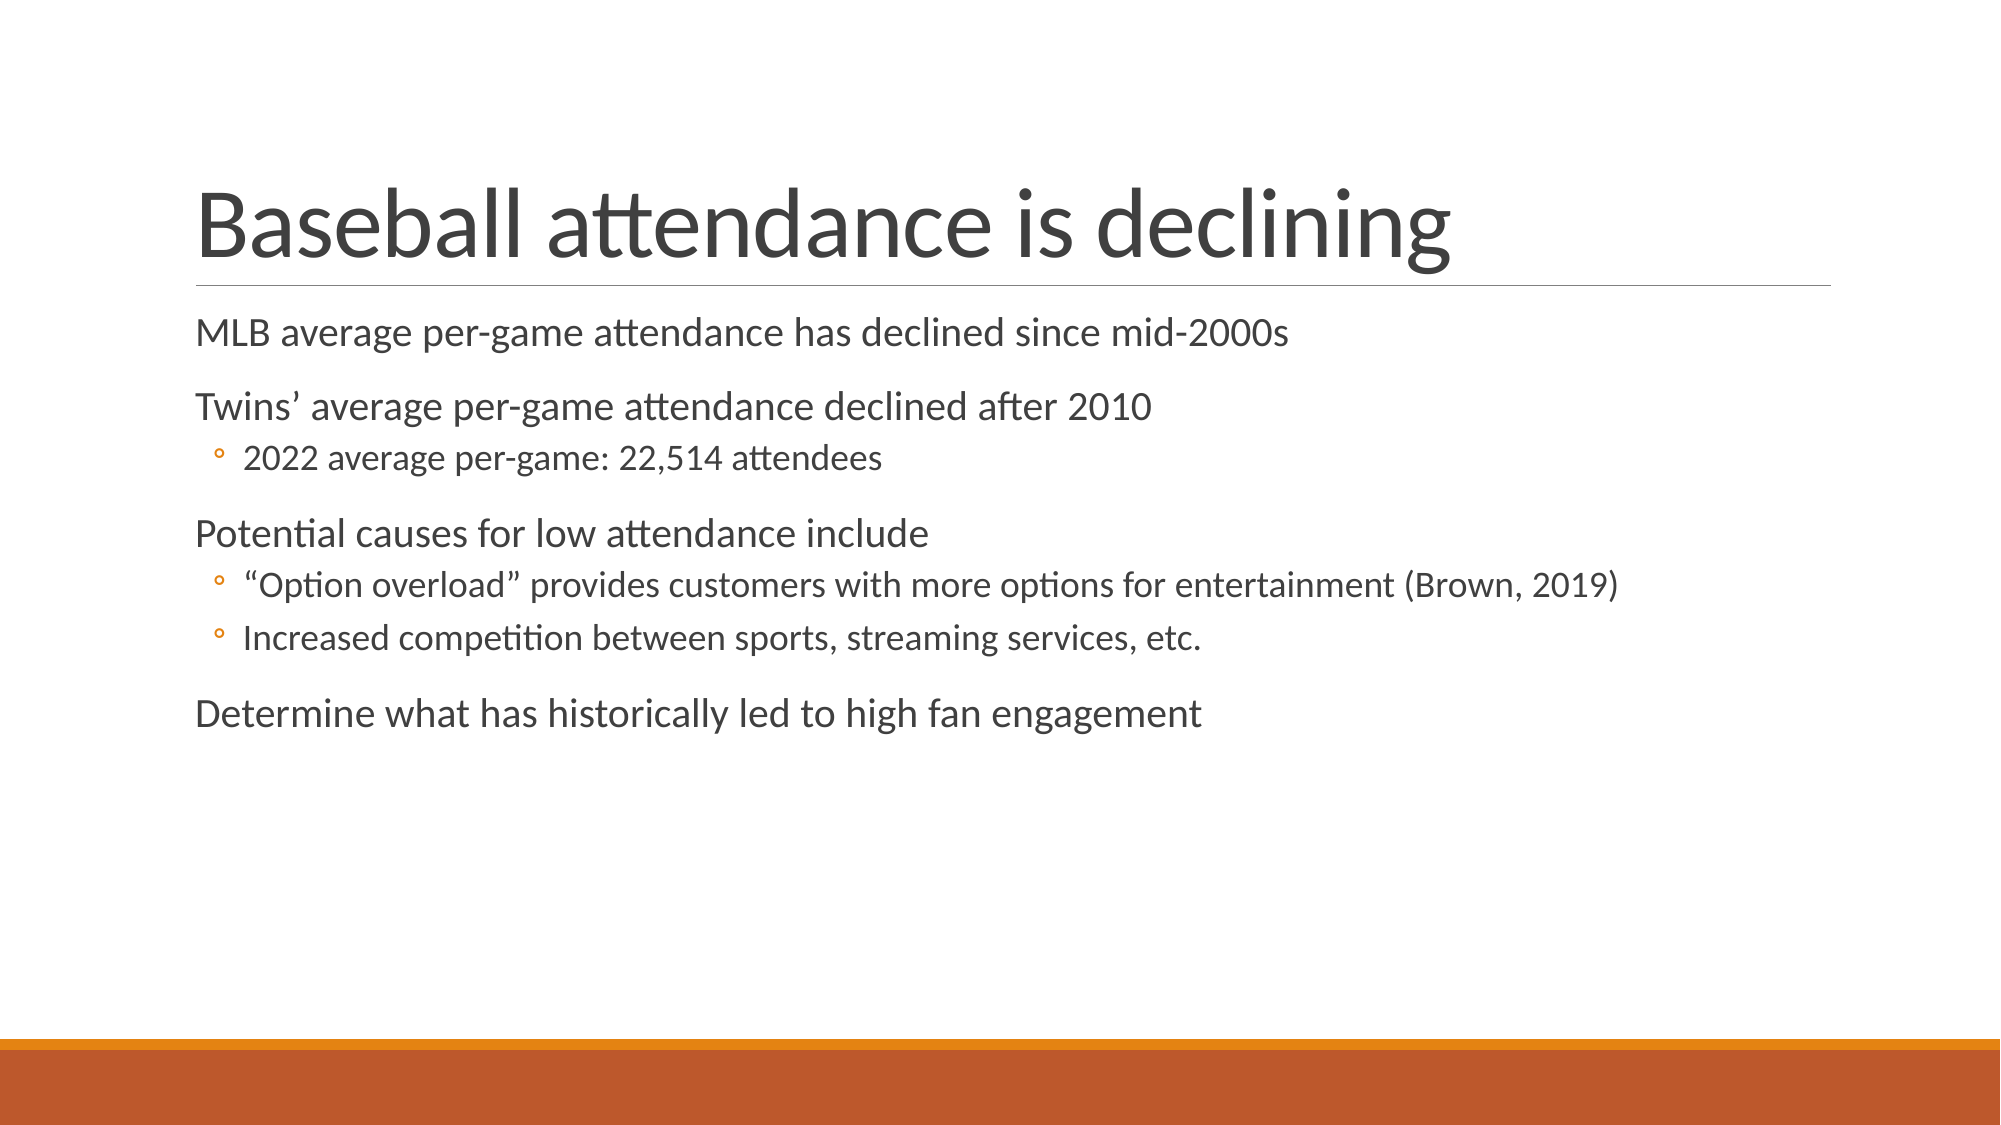

# Baseball attendance is declining
MLB average per-game attendance has declined since mid-2000s
Twins’ average per-game attendance declined after 2010
2022 average per-game: 22,514 attendees
Potential causes for low attendance include
“Option overload” provides customers with more options for entertainment (Brown, 2019)
Increased competition between sports, streaming services, etc.
Determine what has historically led to high fan engagement